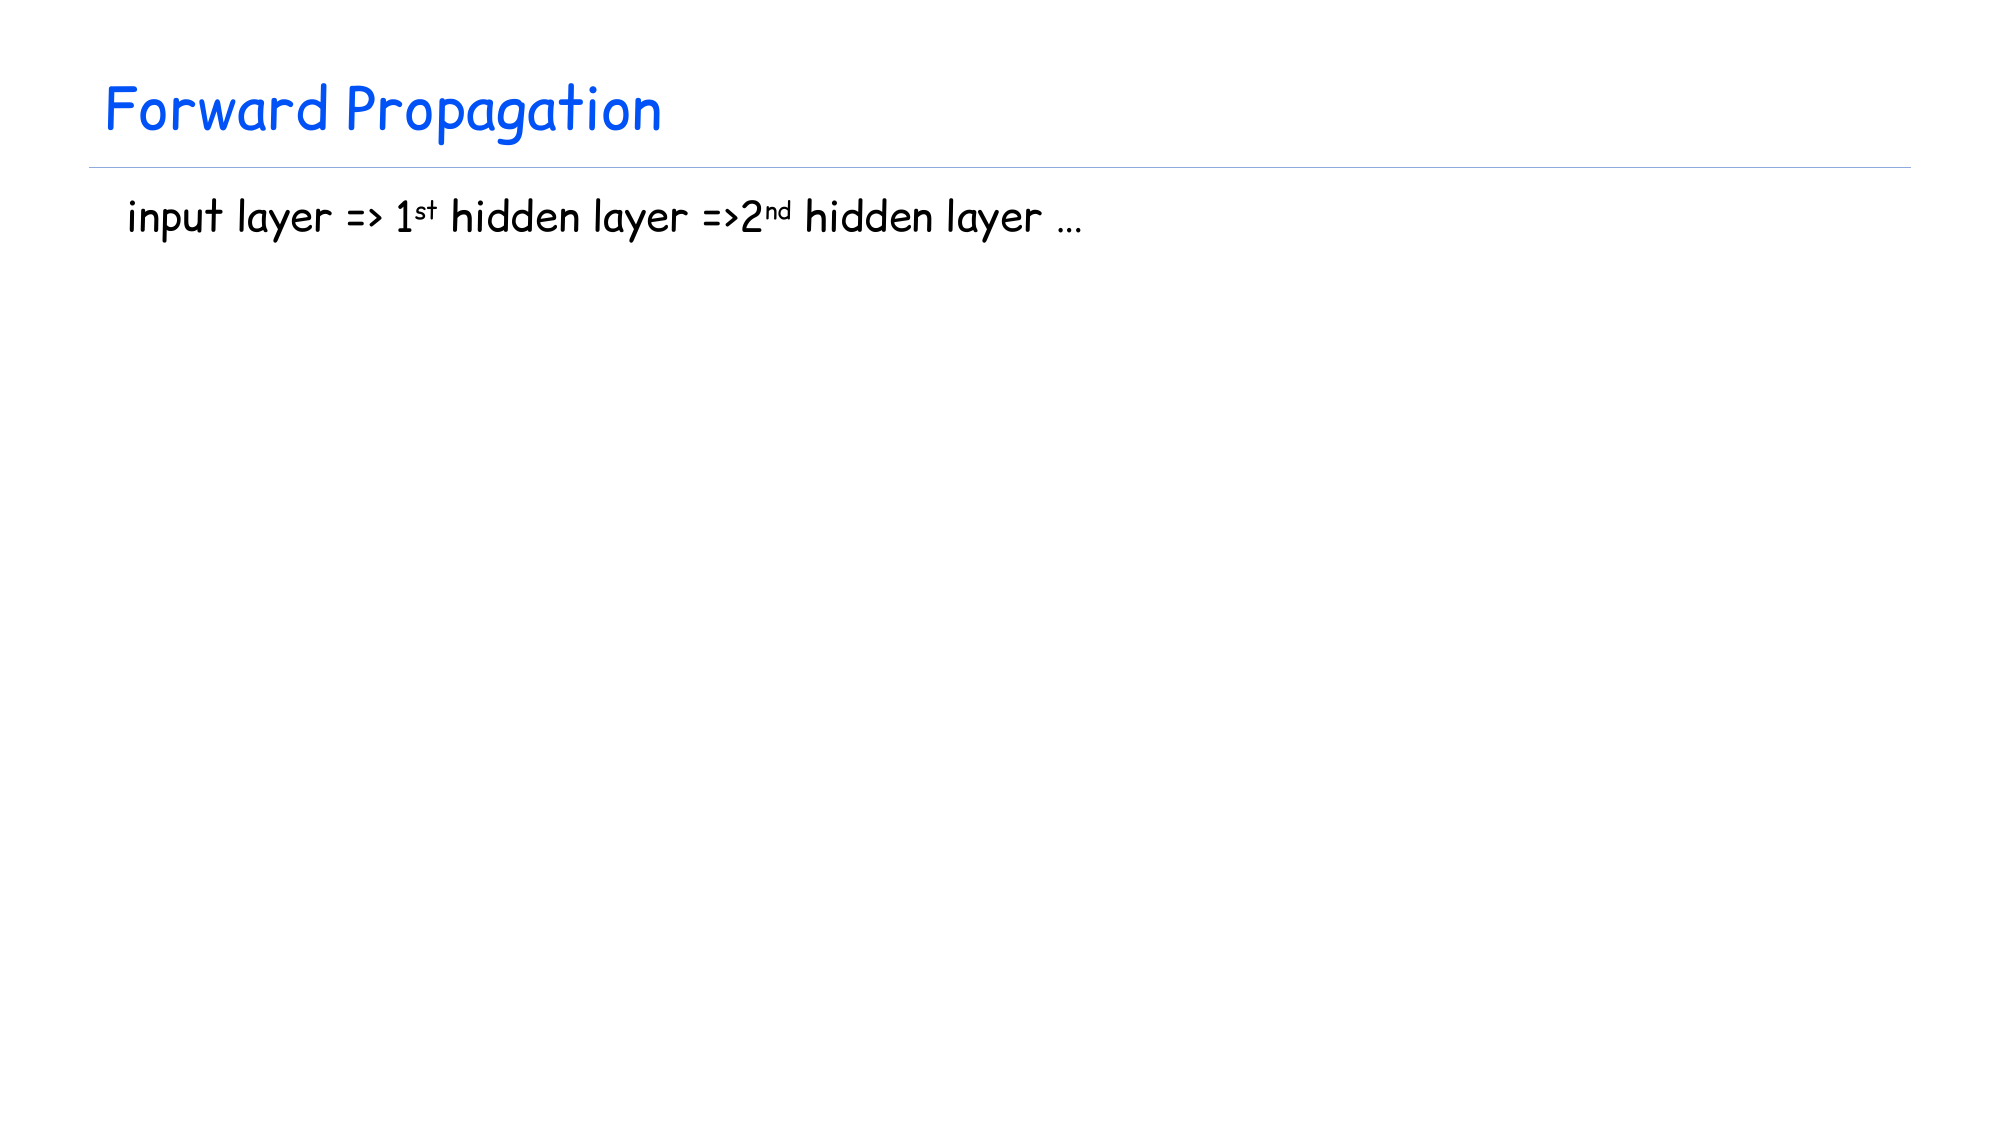

# Forward Propagation
input layer => 1st hidden layer =>2nd hidden layer …